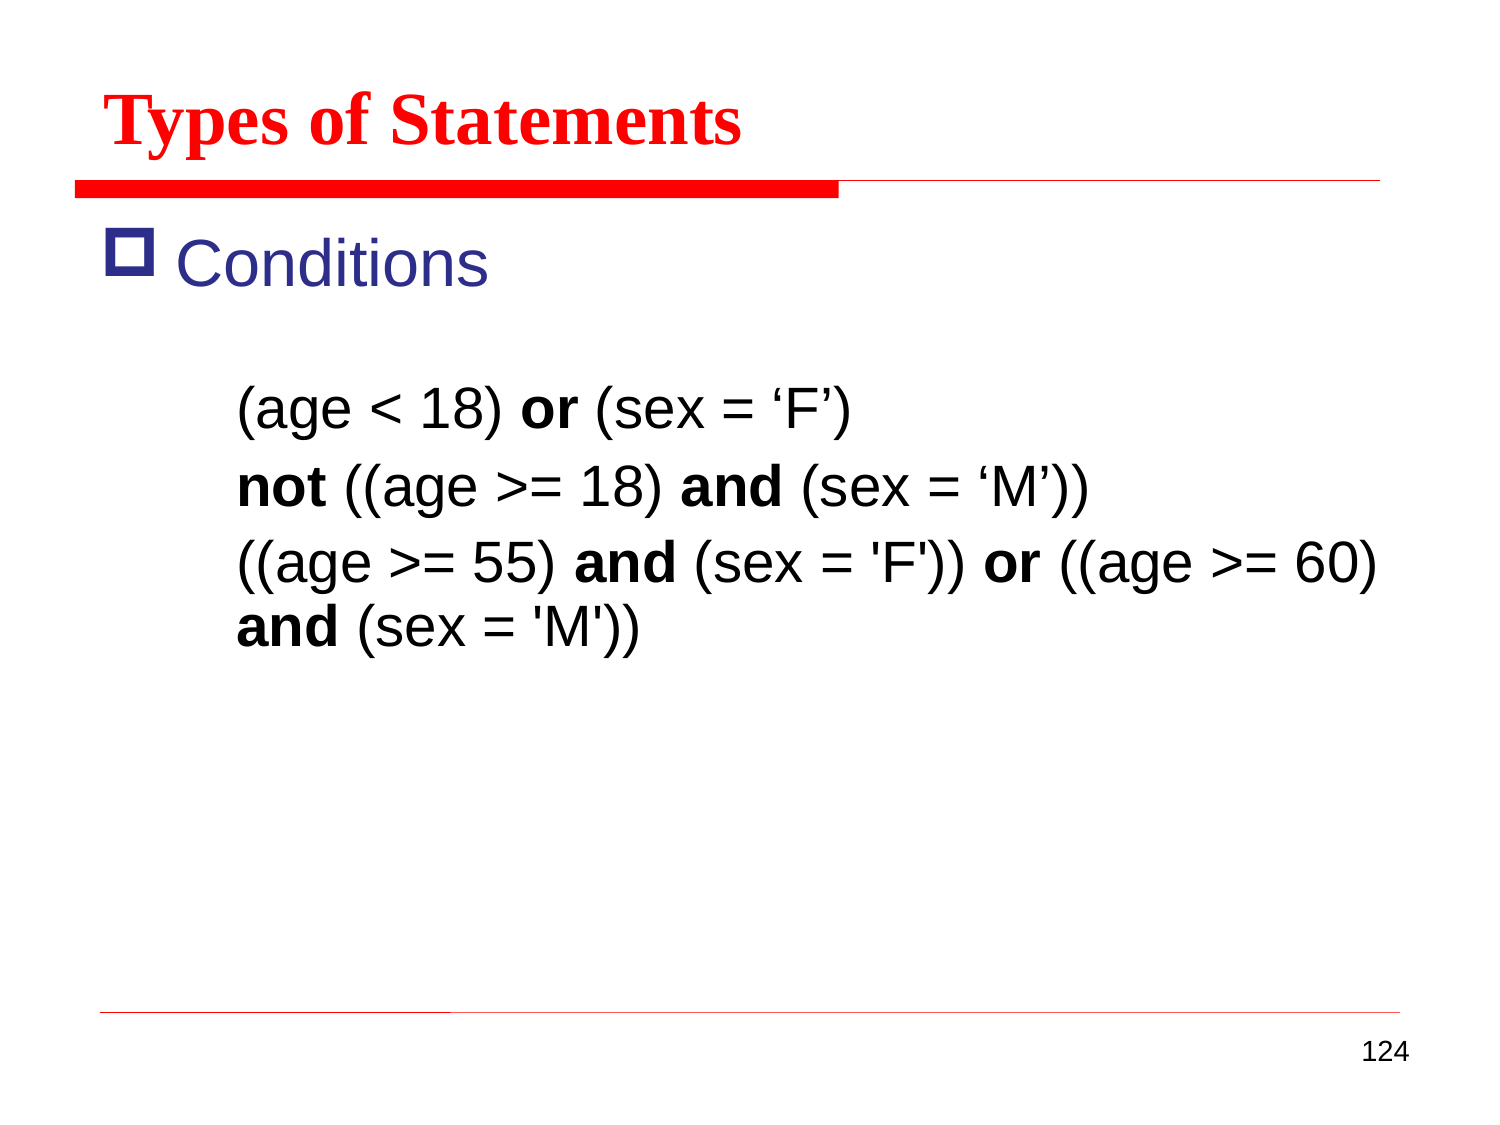

Types of Statements
Conditions
(age < 18) or (sex = ‘F’)

not ((age >= 18) and (sex = ‘M’))

((age >= 55) and (sex = 'F')) or ((age >= 60)
and (sex = 'M'))
124